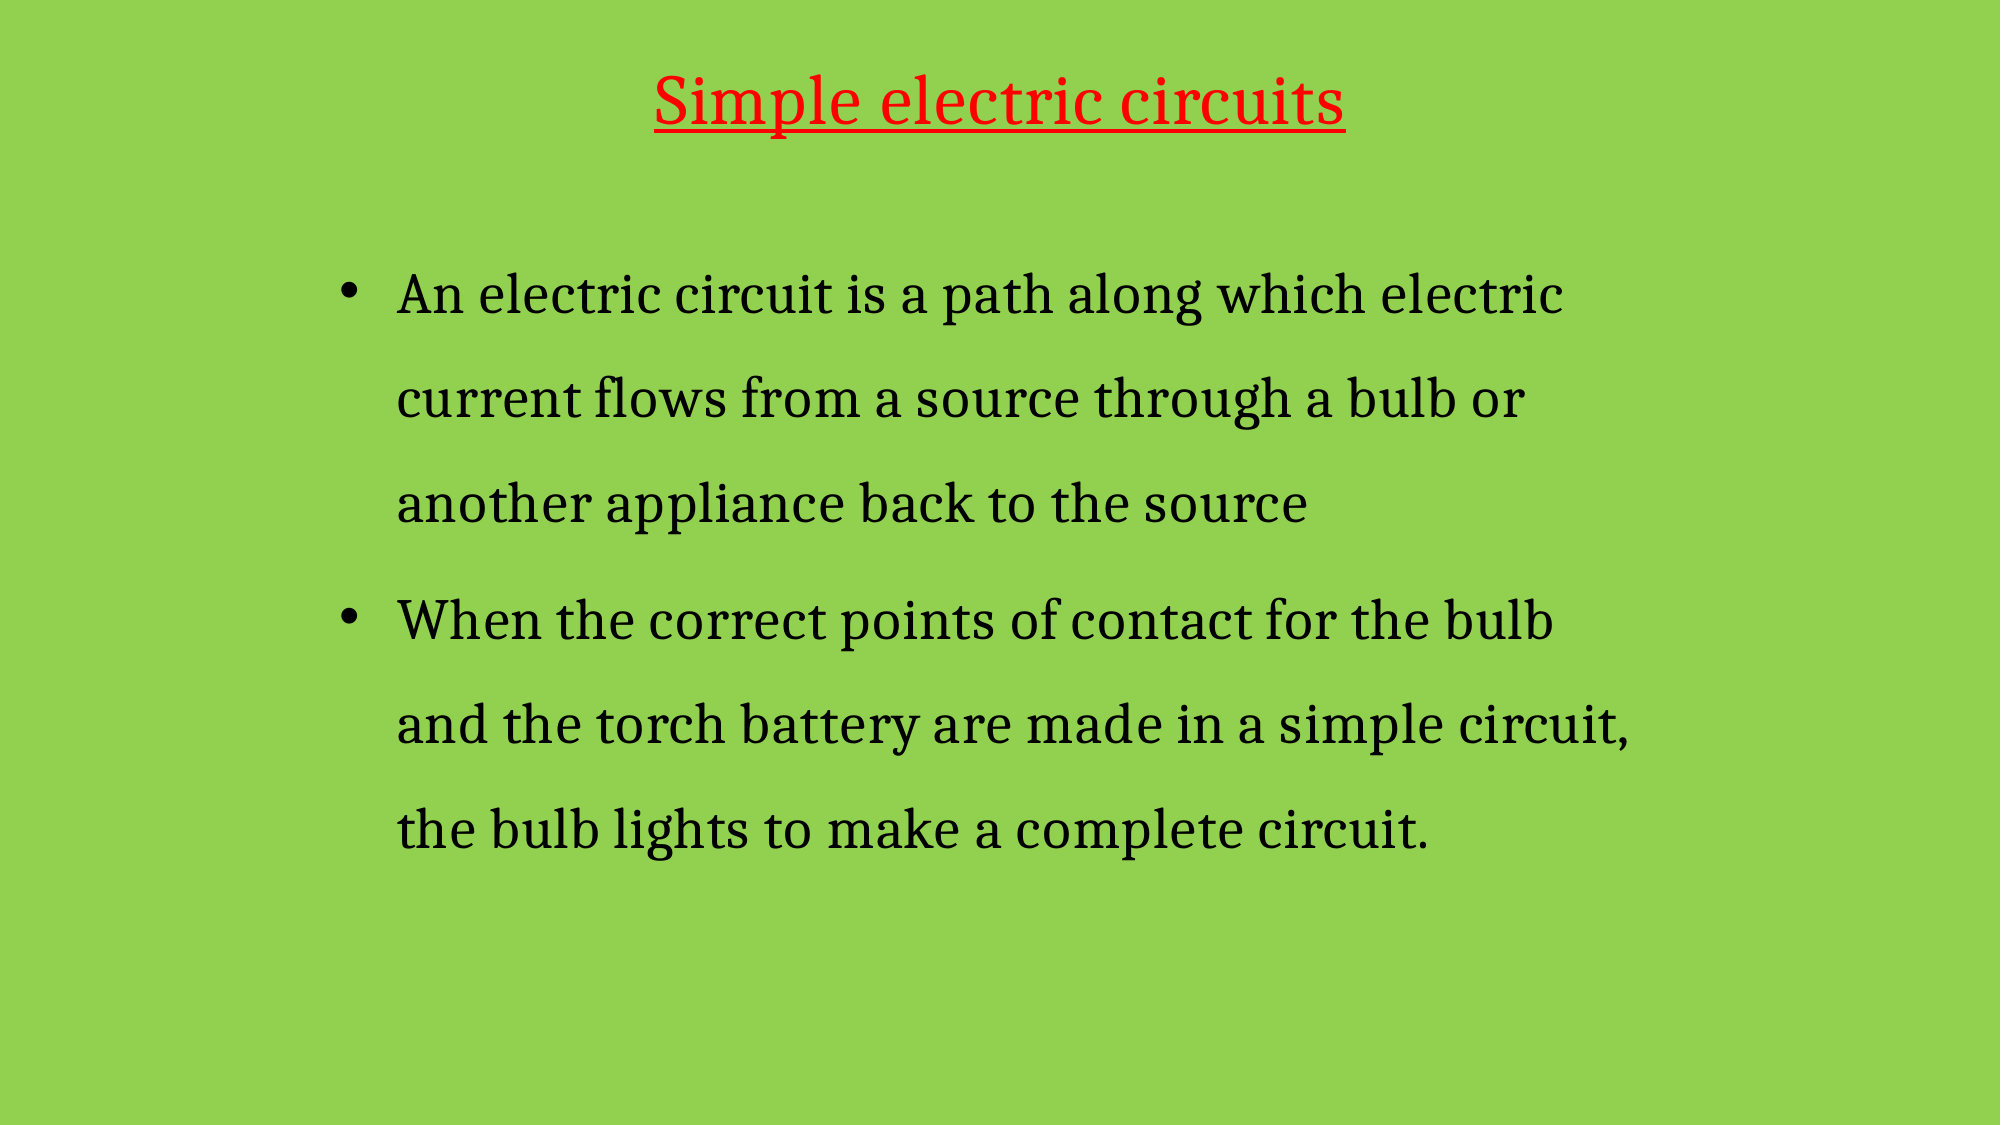

# Simple electric circuits
An electric circuit is a path along which electric current flows from a source through a bulb or another appliance back to the source
When the correct points of contact for the bulb and the torch battery are made in a simple circuit, the bulb lights to make a complete circuit.